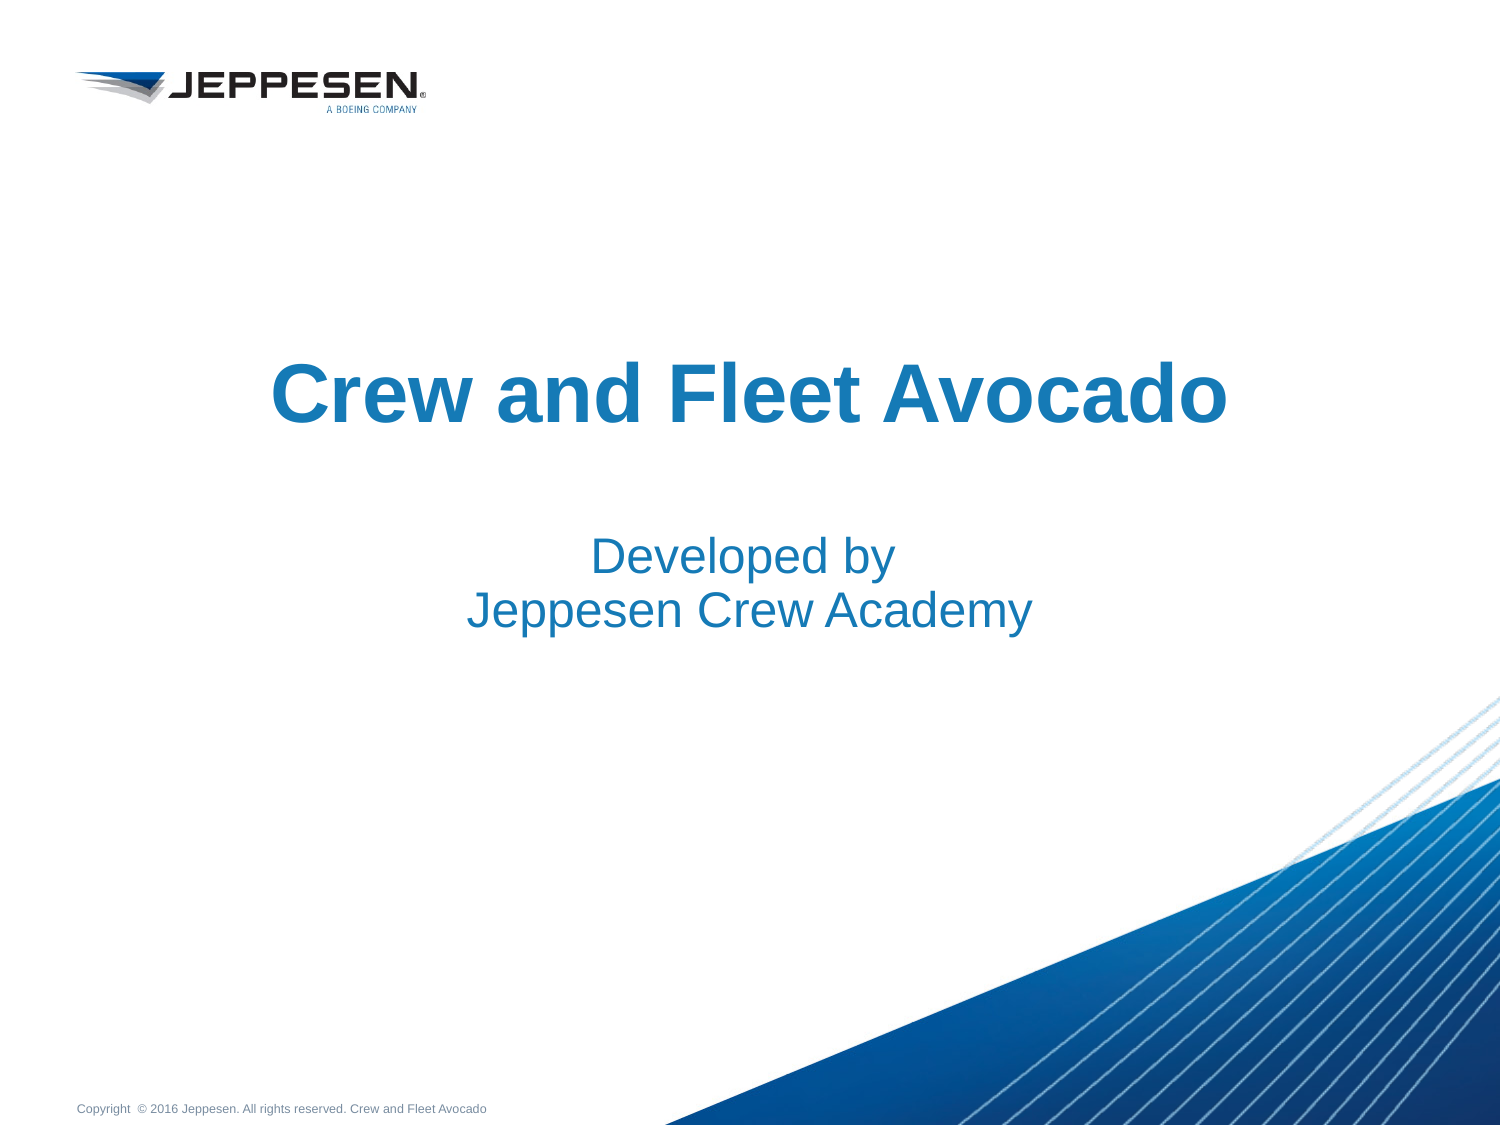

# Crew and Fleet Avocado Developed by Jeppesen Crew Academy